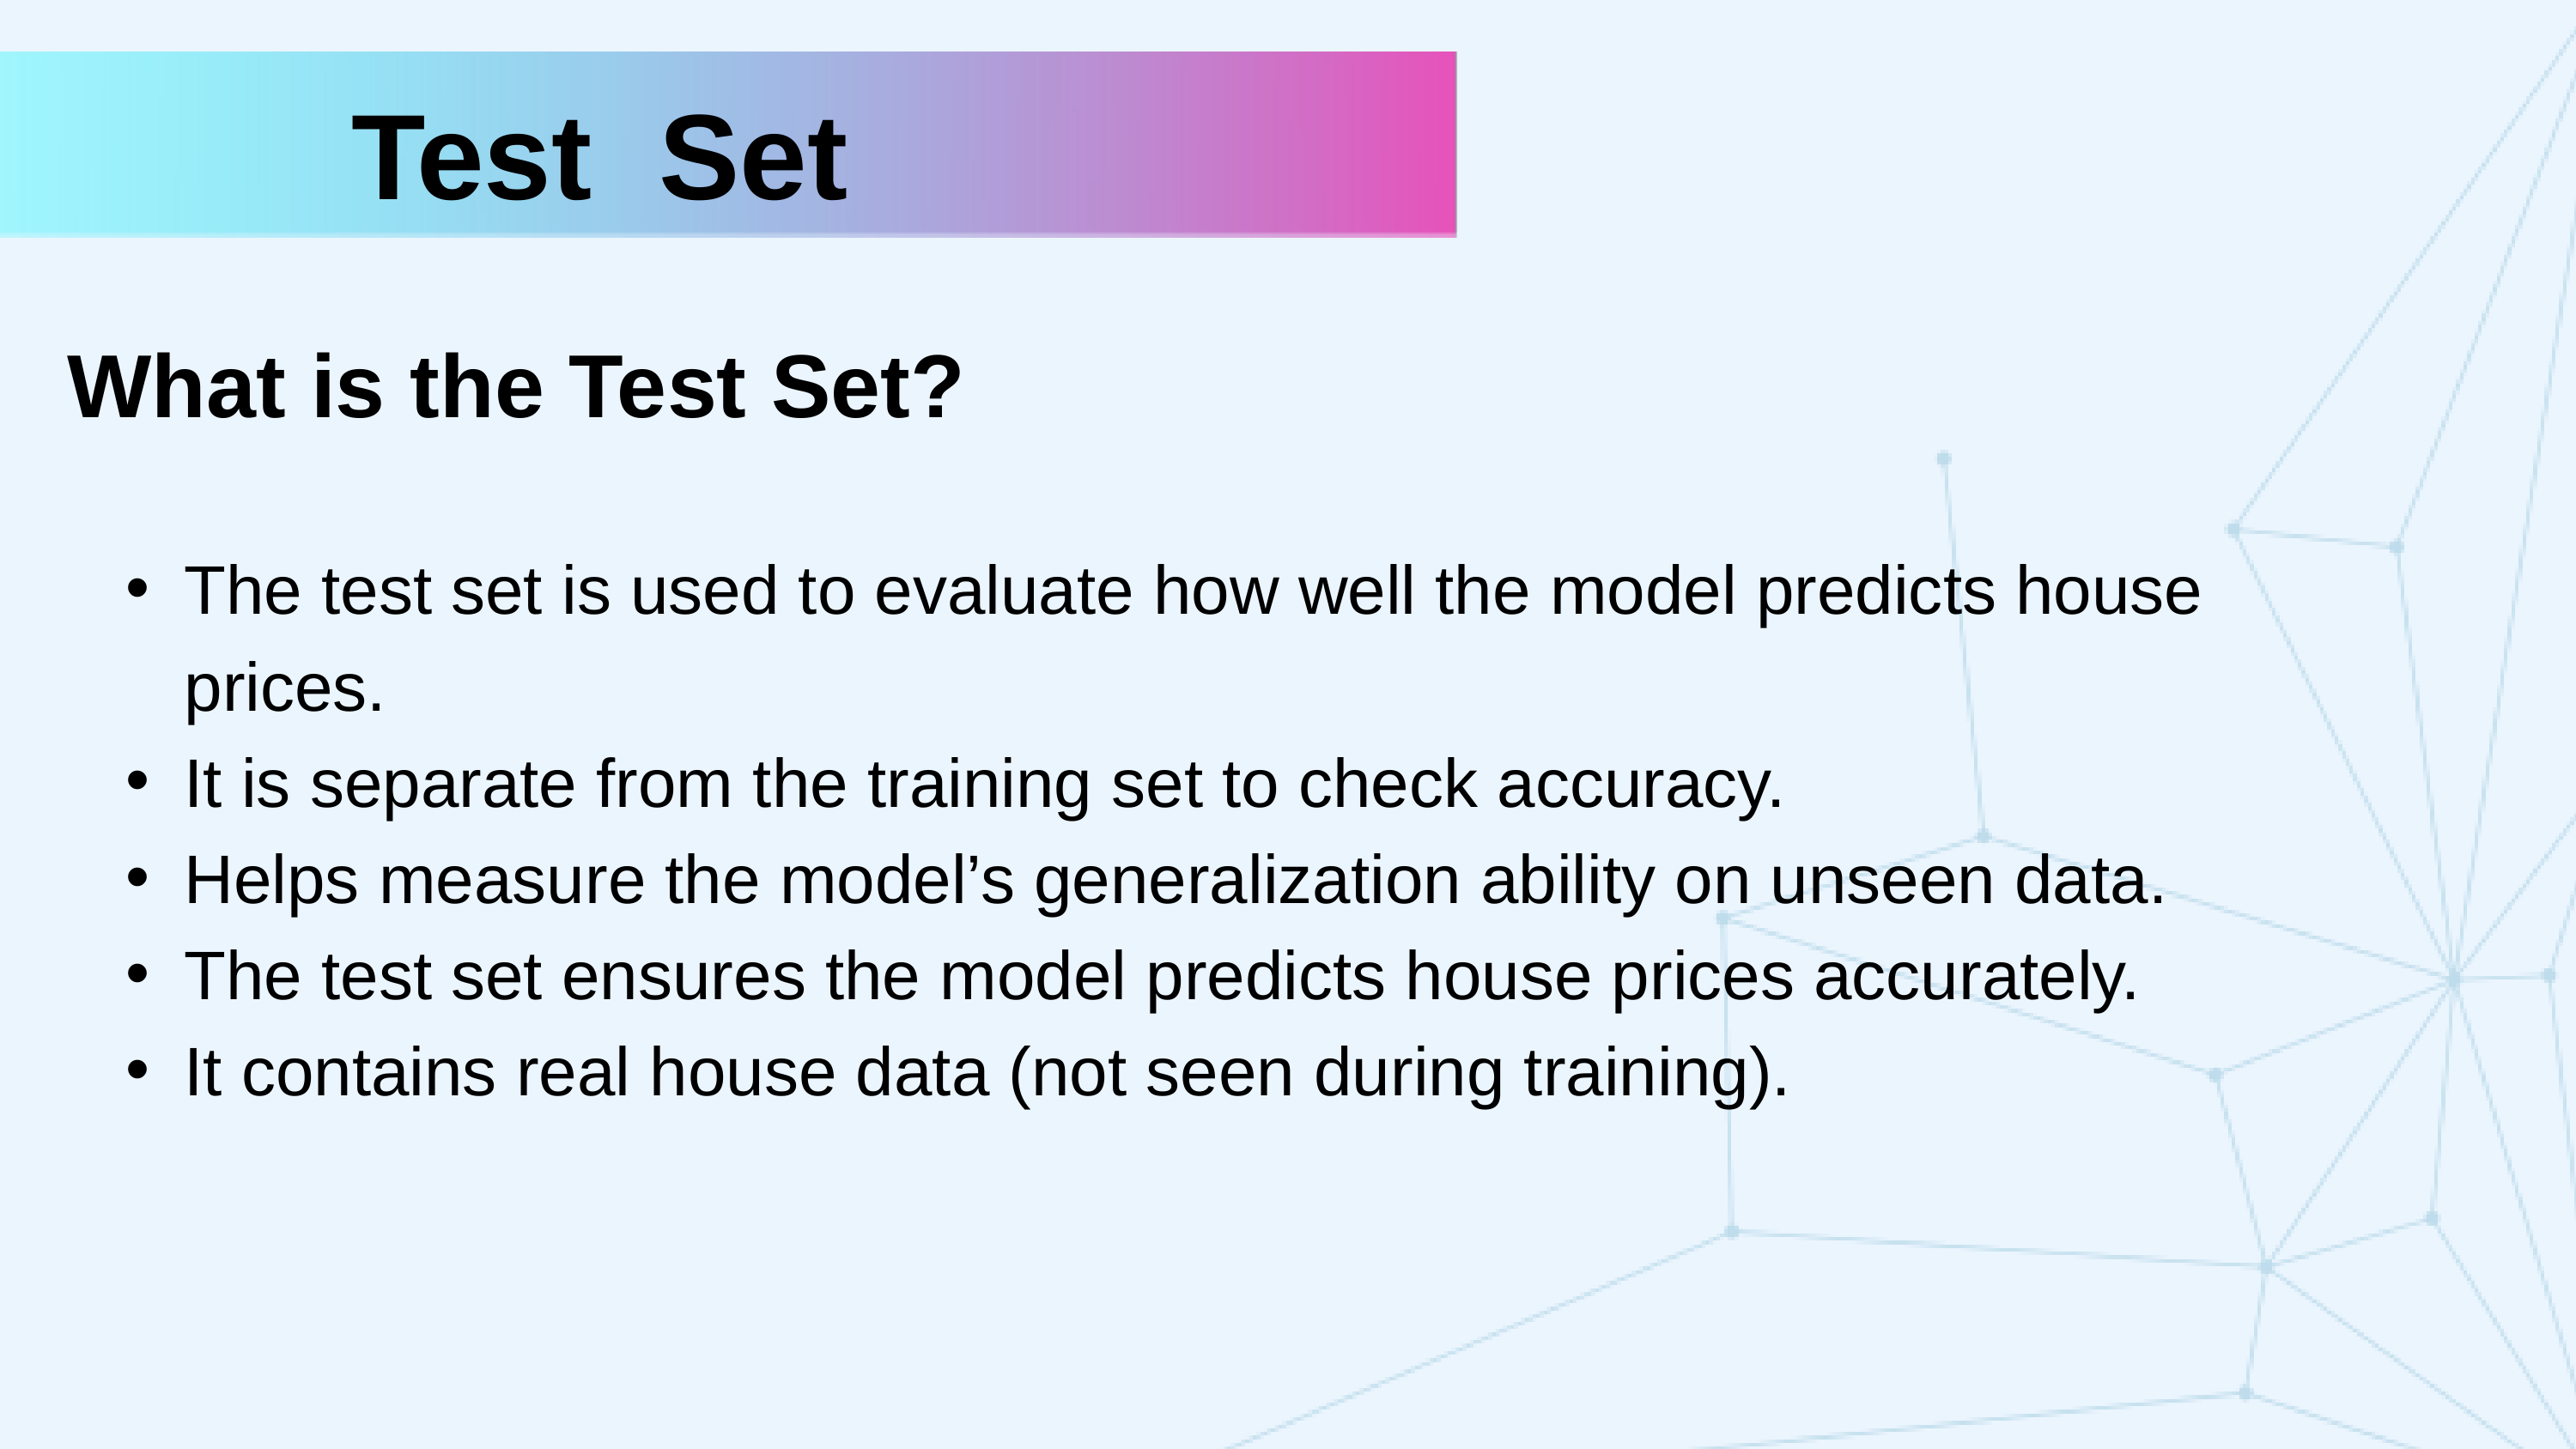

Test  Set
What is the Test Set?

The test set is used to evaluate how well the model predicts house prices.
It is separate from the training set to check accuracy.
Helps measure the model’s generalization ability on unseen data.
The test set ensures the model predicts house prices accurately.
It contains real house data (not seen during training).